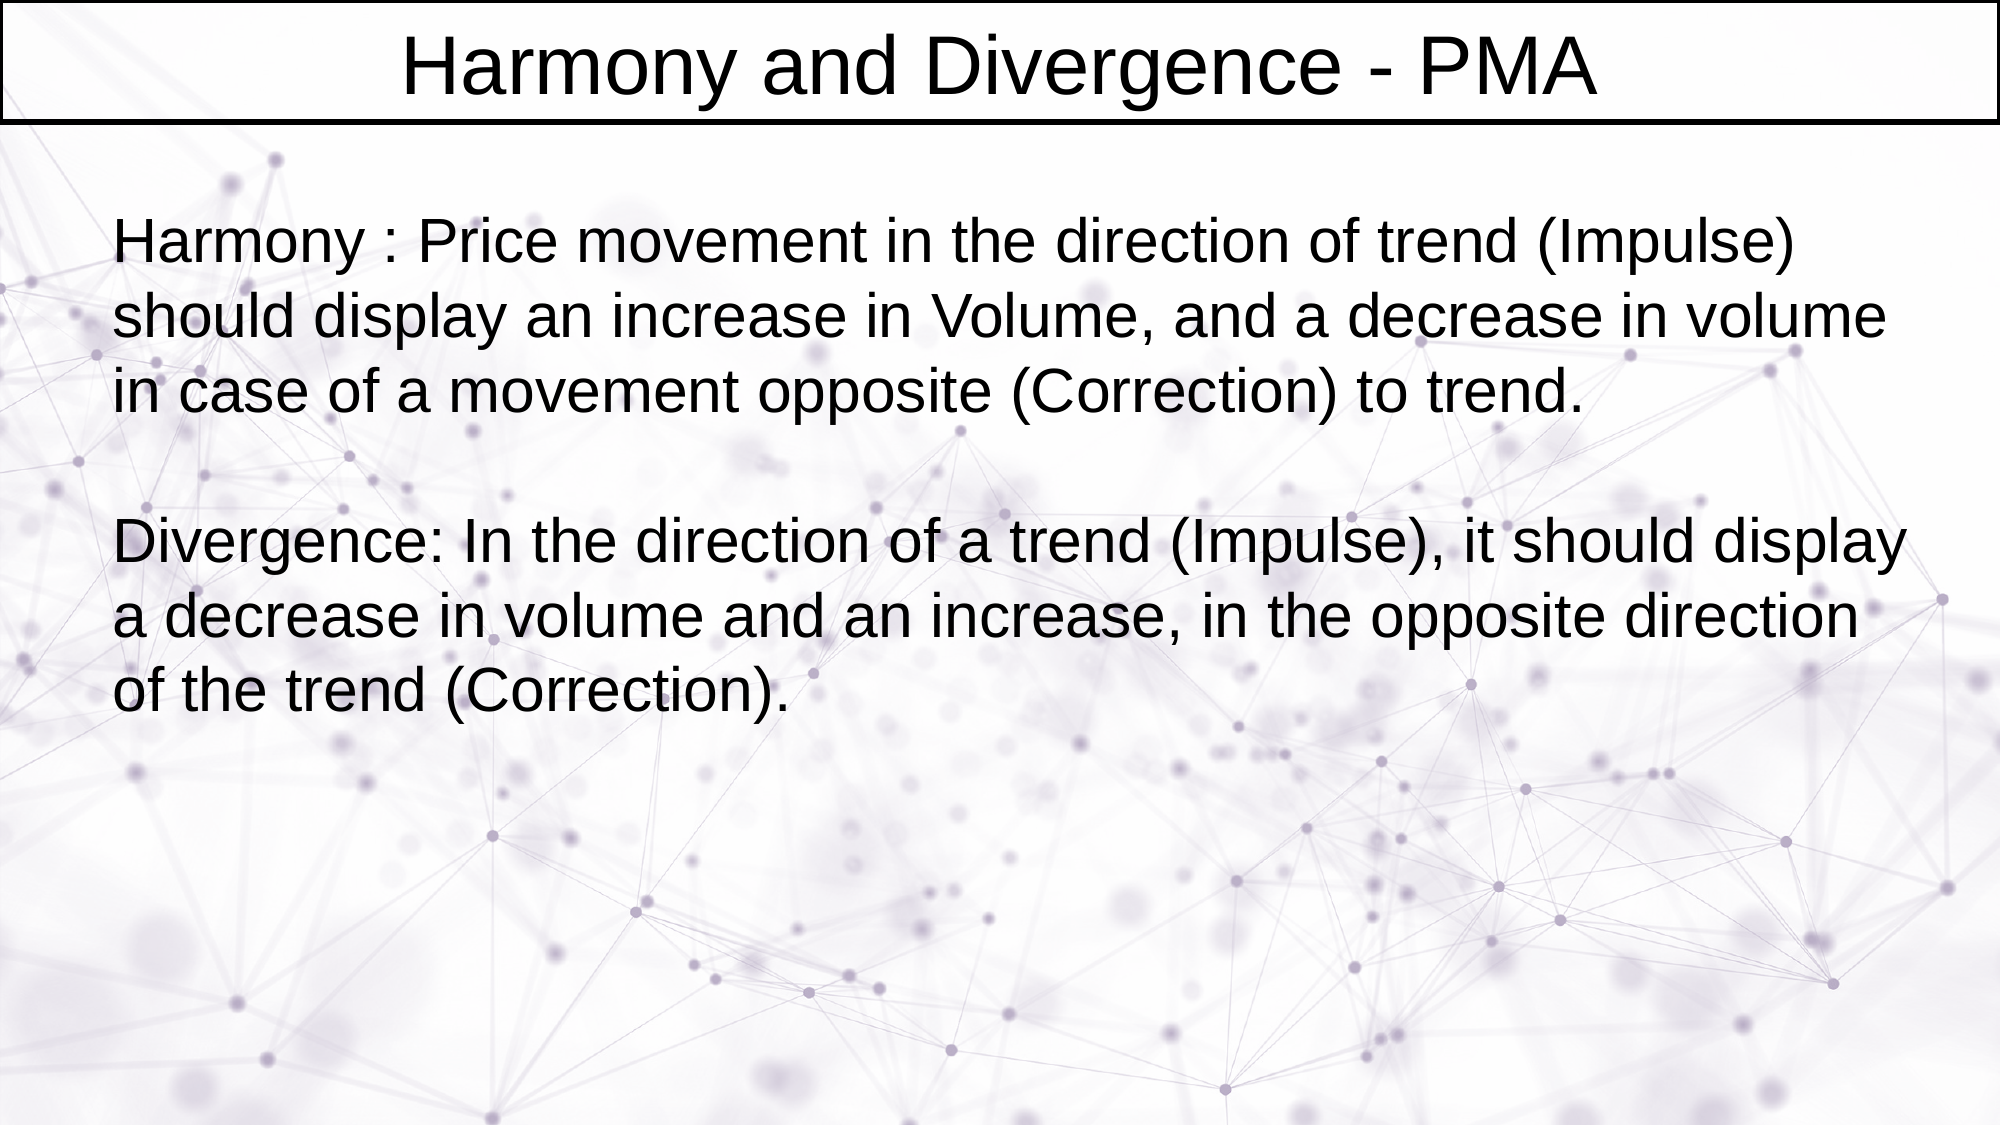

# Harmony and Divergence - PMA
Harmony : Price movement in the direction of trend (Impulse) should display an increase in Volume, and a decrease in volume in case of a movement opposite (Correction) to trend.

Divergence: In the direction of a trend (Impulse), it should display a decrease in volume and an increase, in the opposite direction of the trend (Correction).